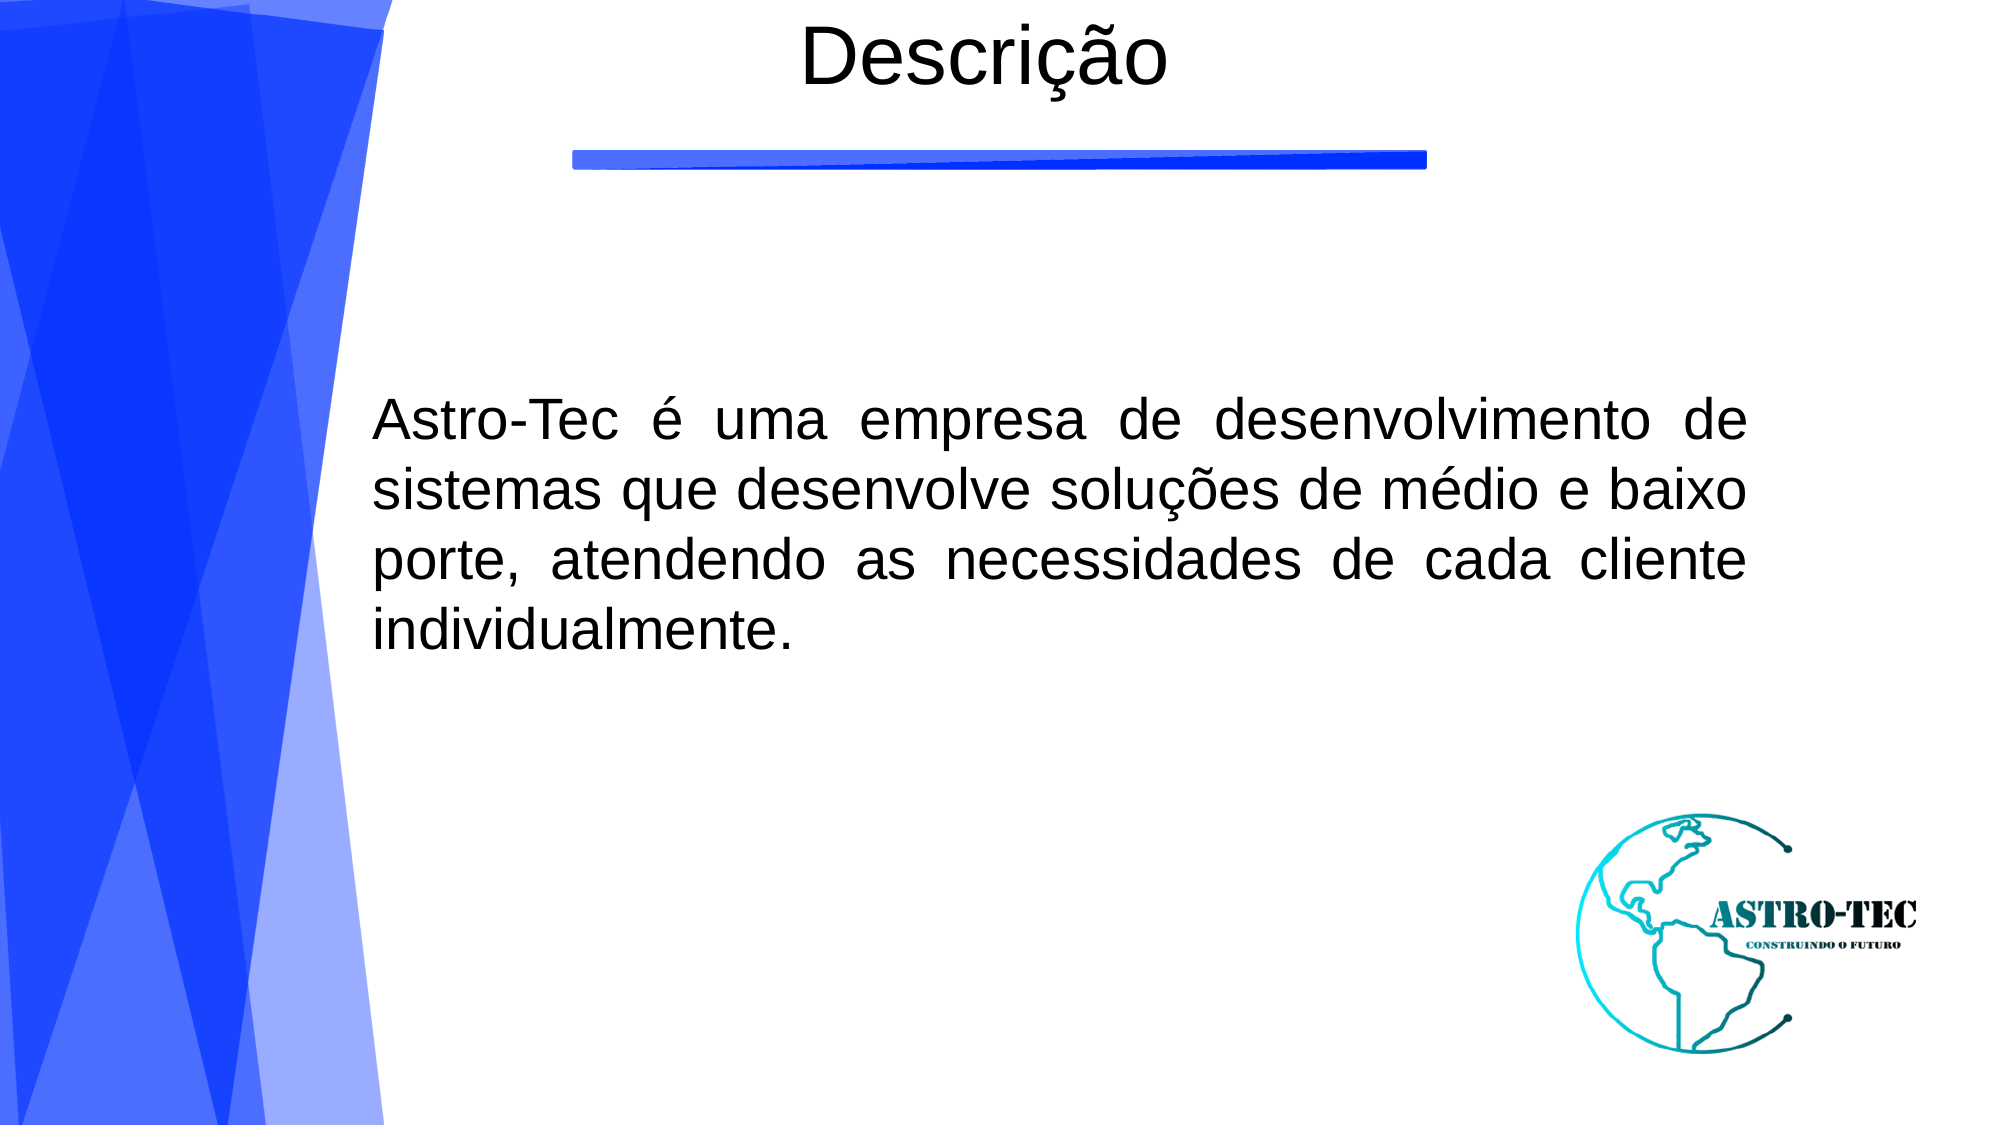

Descrição
Astro-Tec é uma empresa de desenvolvimento de sistemas que desenvolve soluções de médio e baixo porte, atendendo as necessidades de cada cliente individualmente.